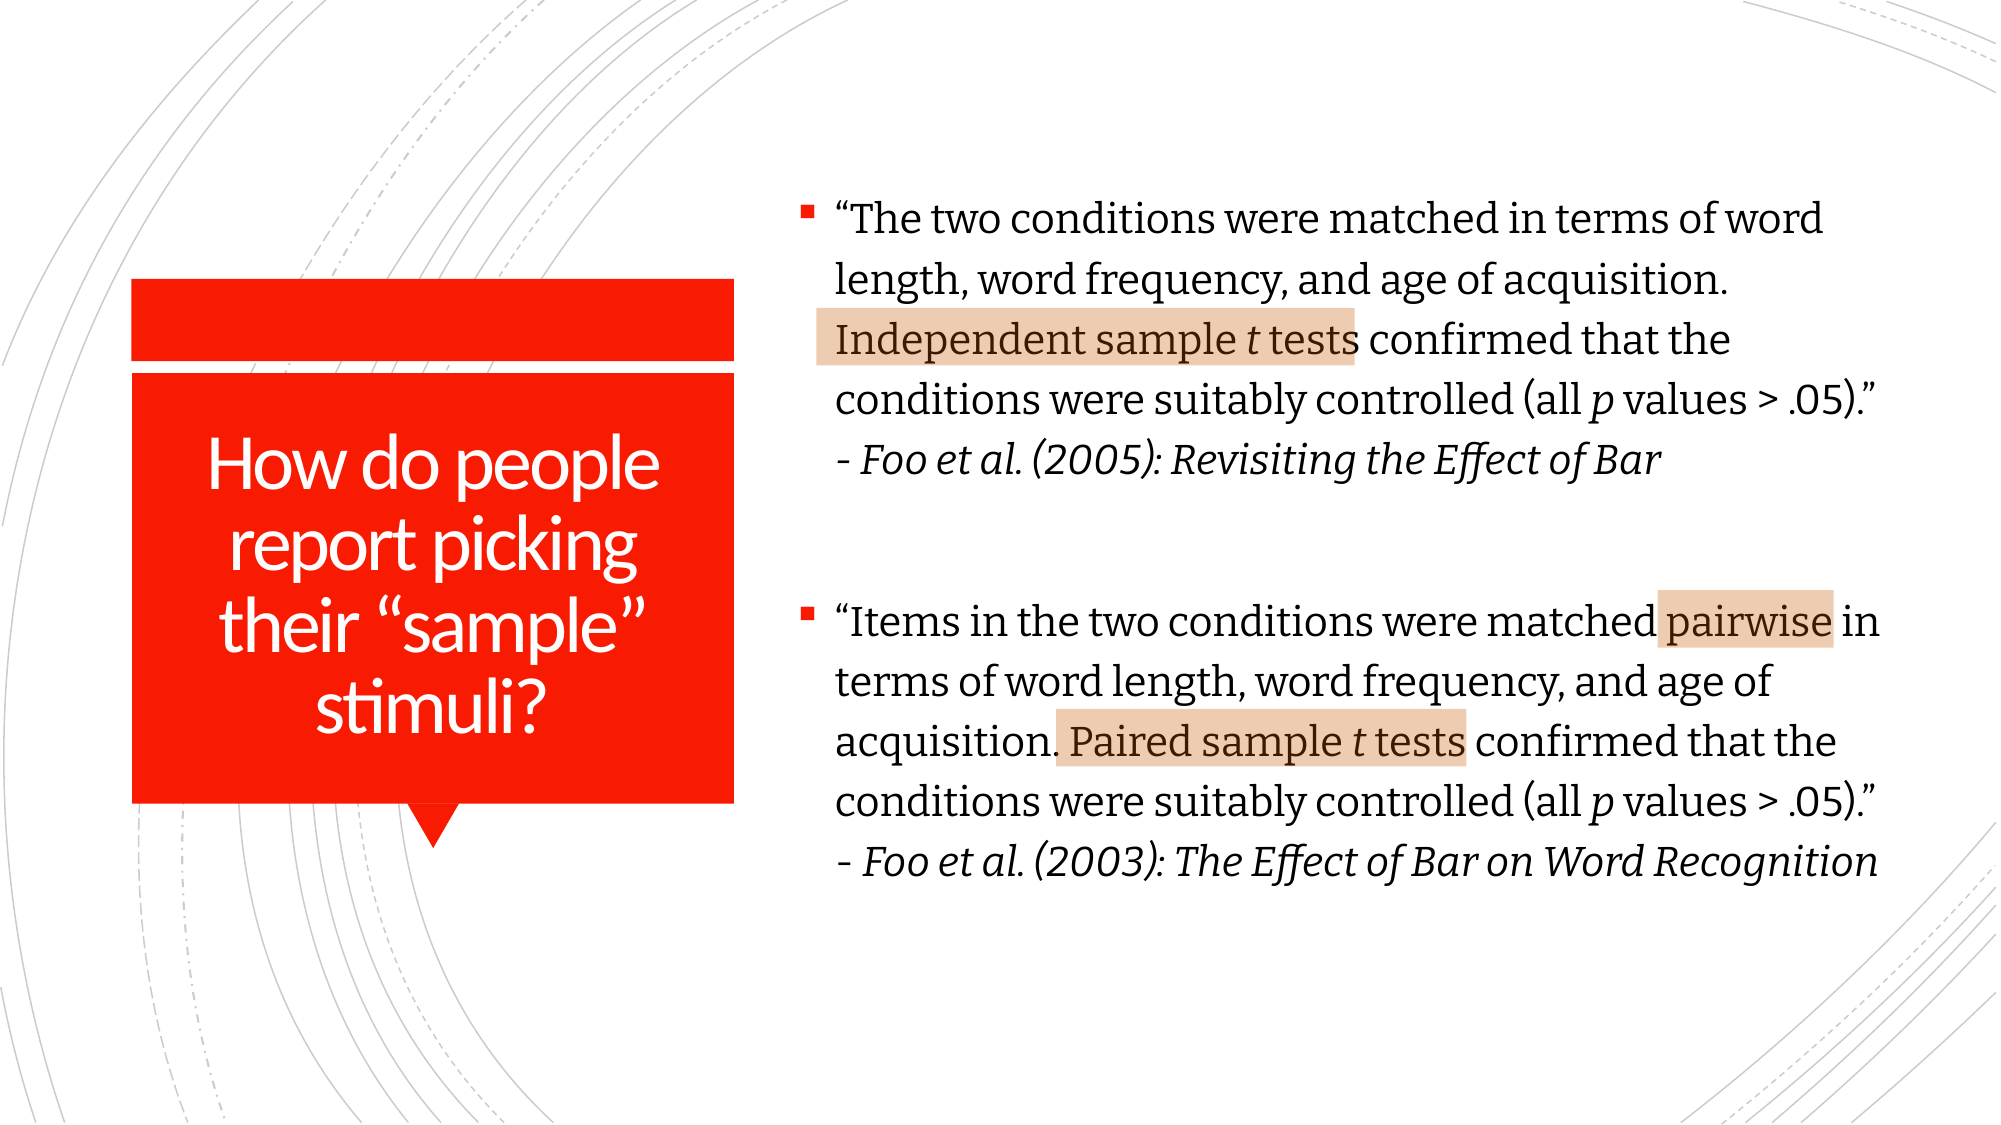

“The two conditions were matched in terms of word length, word frequency, and age of acquisition. Independent sample t tests confirmed that the conditions were suitably controlled (all p values > .05).”
- Foo et al. (2005): Revisiting the Effect of Bar

“Items in the two conditions were matched pairwise in terms of word length, word frequency, and age of acquisition. Paired sample t tests confirmed that the conditions were suitably controlled (all p values > .05).”
- Foo et al. (2003): The Effect of Bar on Word Recognition

# How do people report picking their “sample” stimuli?